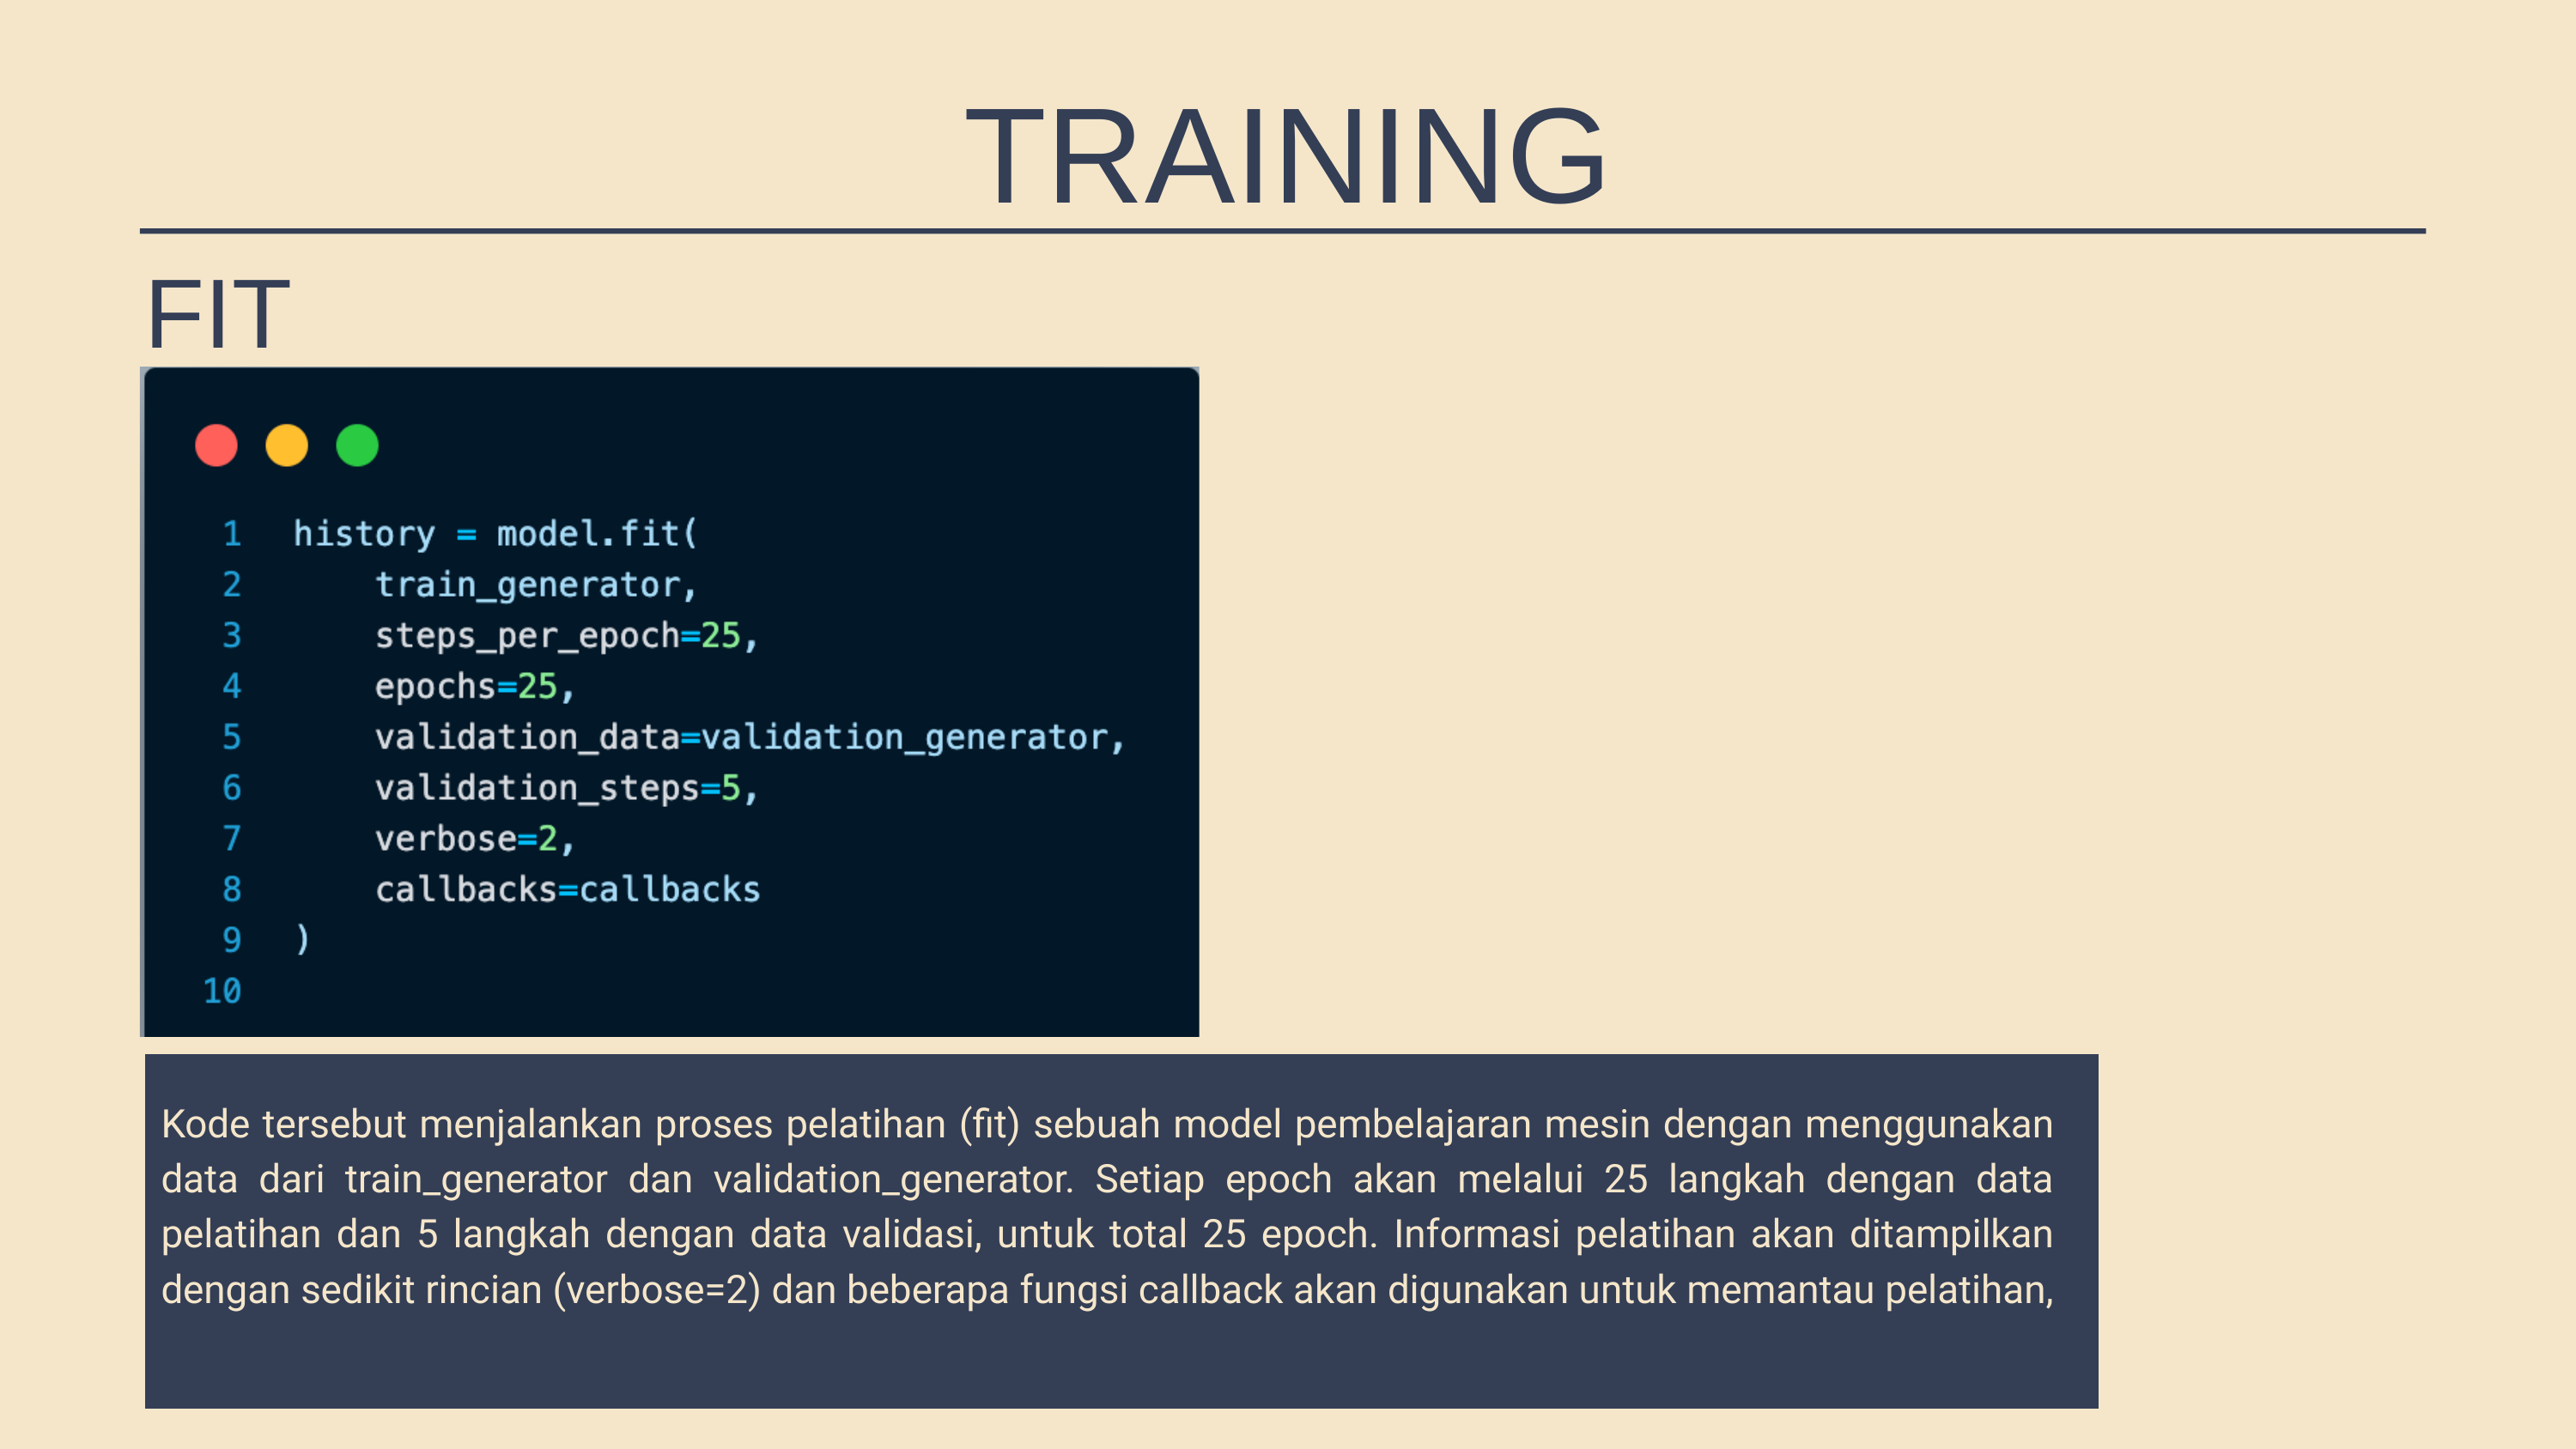

TRAINING
FIT

Kode tersebut menjalankan proses pelatihan (fit) sebuah model pembelajaran mesin dengan menggunakan data dari train_generator dan validation_generator. Setiap epoch akan melalui 25 langkah dengan data pelatihan dan 5 langkah dengan data validasi, untuk total 25 epoch. Informasi pelatihan akan ditampilkan dengan sedikit rincian (verbose=2) dan beberapa fungsi callback akan digunakan untuk memantau pelatihan,